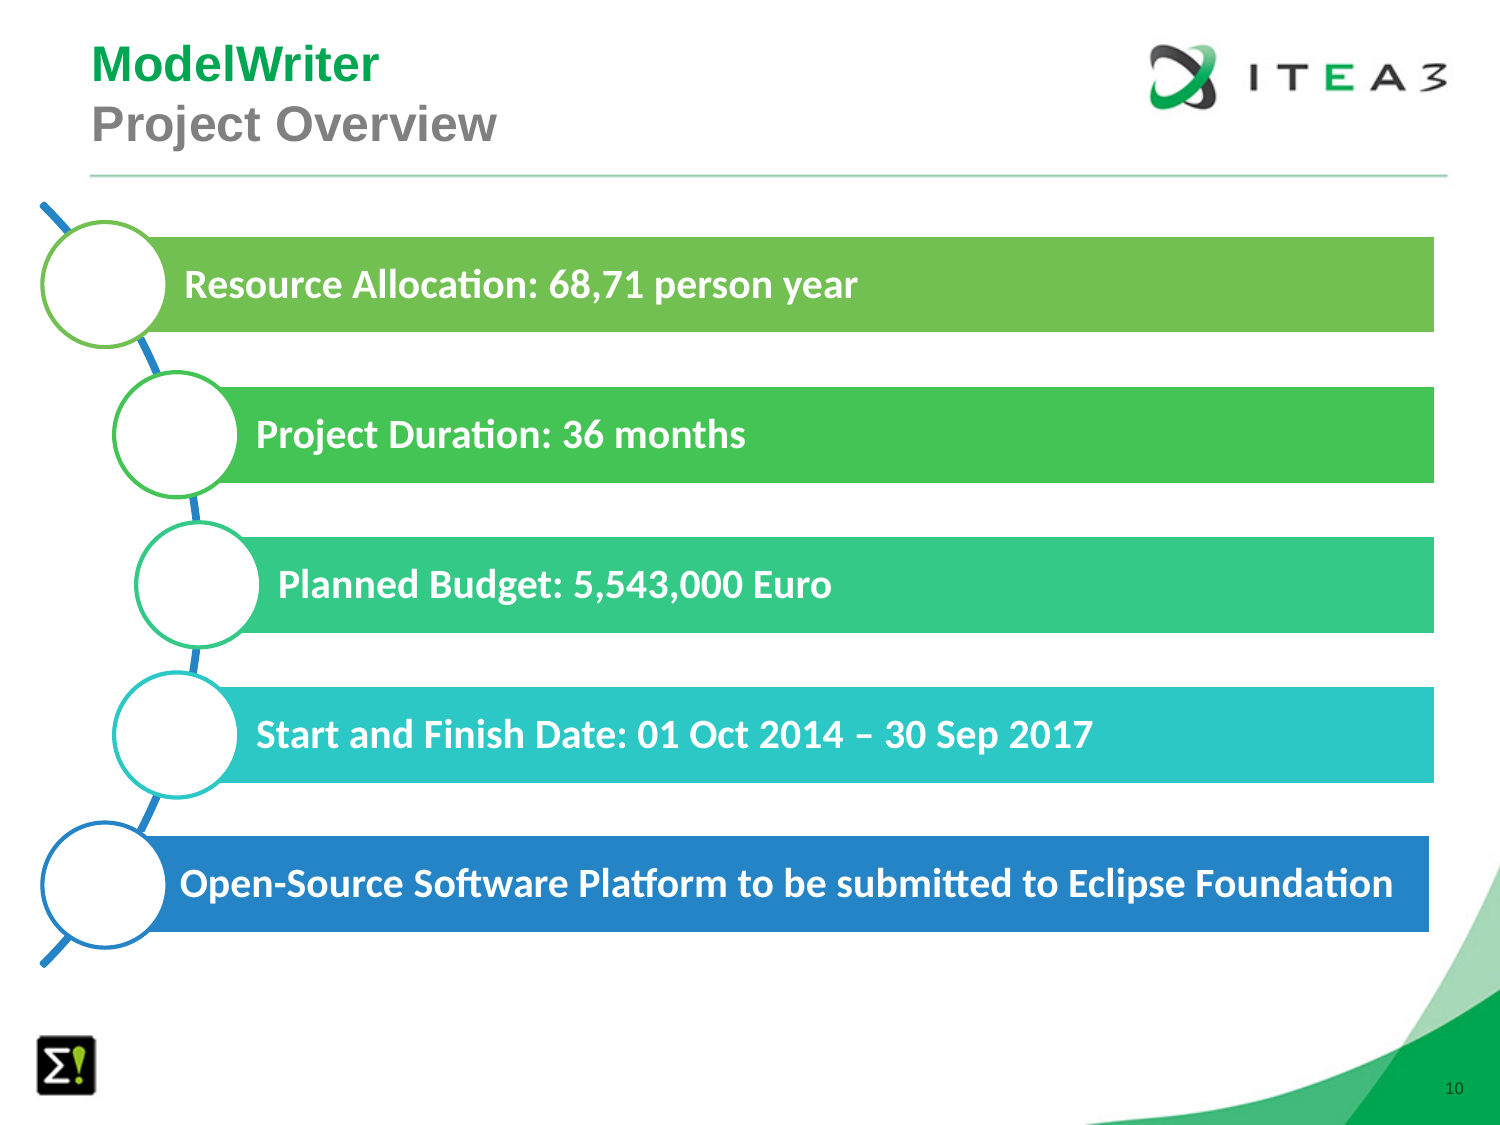

# ModelWriter Project Overview
Resource Allocation: 68,71 person year
Project Duration: 36 months
Planned Budget: 5,543,000 Euro
Start and Finish Date: 01 Oct 2014 – 30 Sep 2017
Open-Source Software Platform to be submitted to Eclipse Foundation